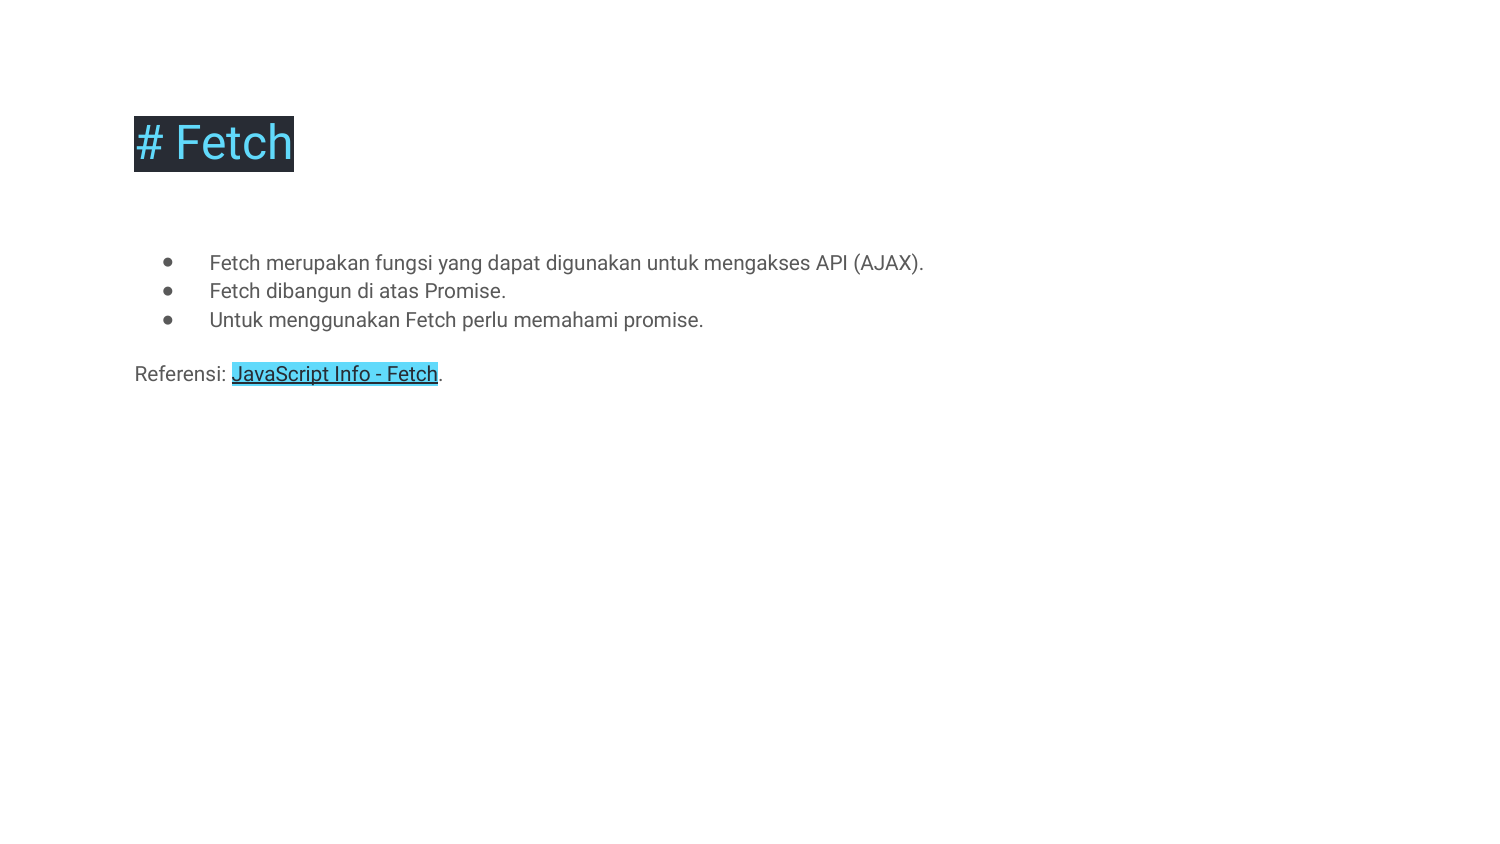

# Fetch
Fetch merupakan fungsi yang dapat digunakan untuk mengakses API (AJAX).
Fetch dibangun di atas Promise.
Untuk menggunakan Fetch perlu memahami promise.
Referensi: JavaScript Info - Fetch.